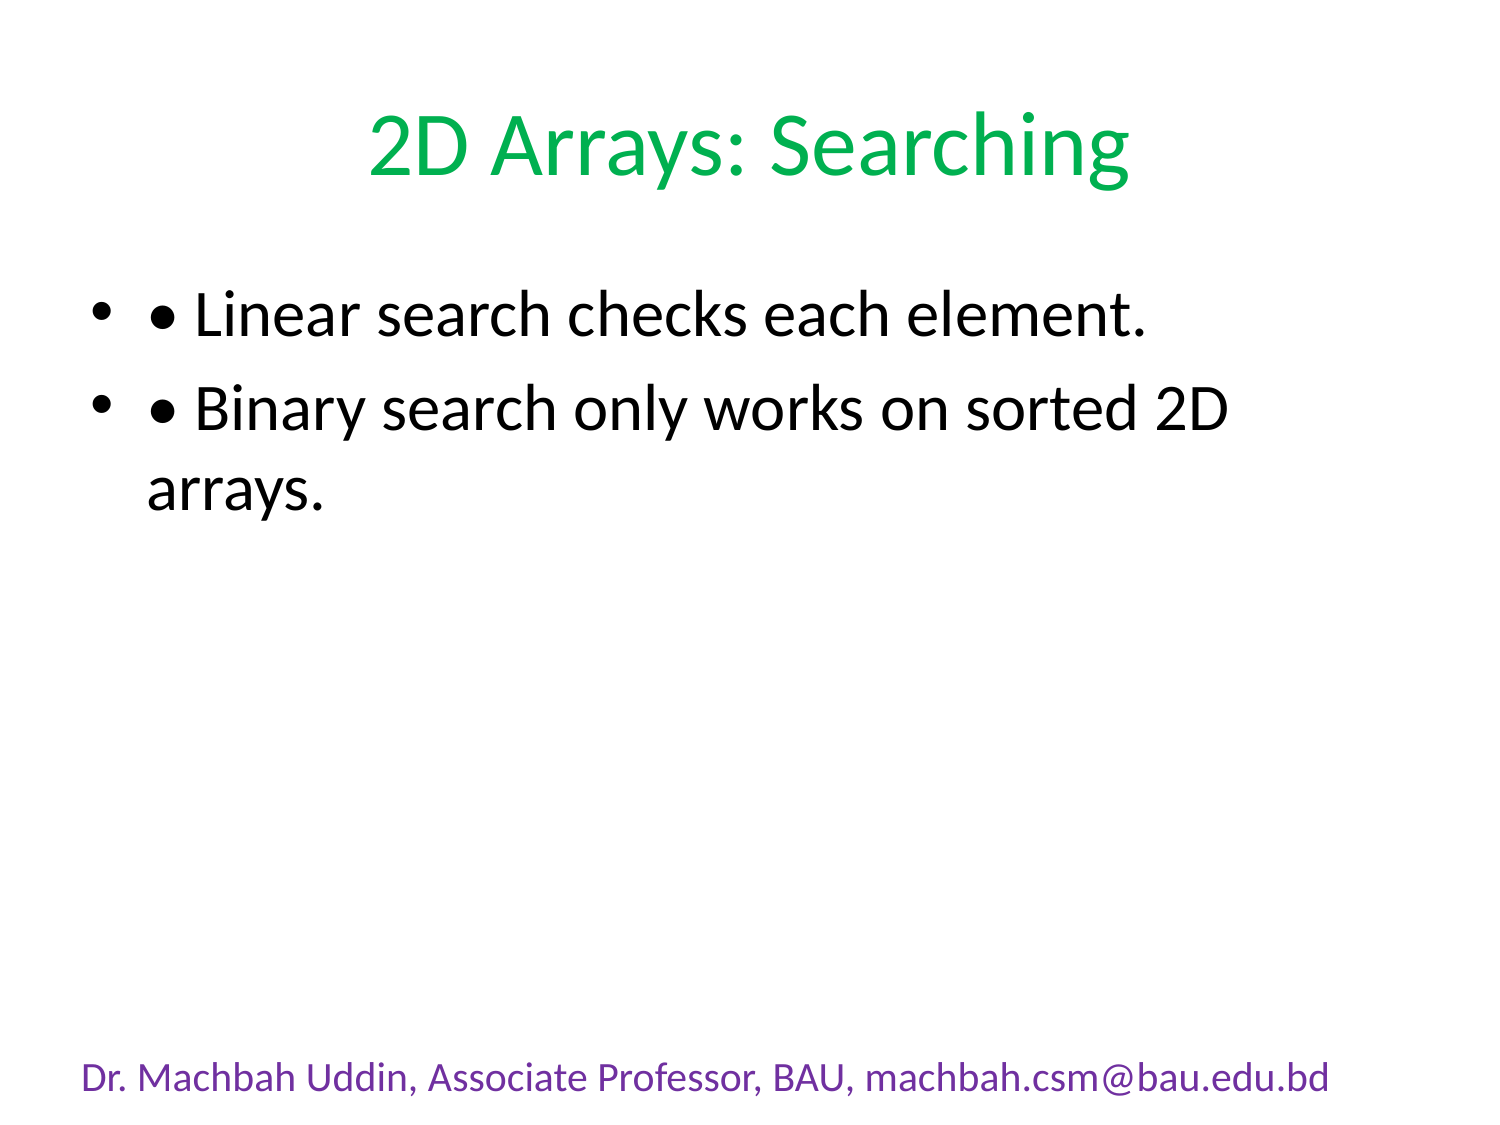

# 2D Arrays: Searching
• Linear search checks each element.
• Binary search only works on sorted 2D arrays.